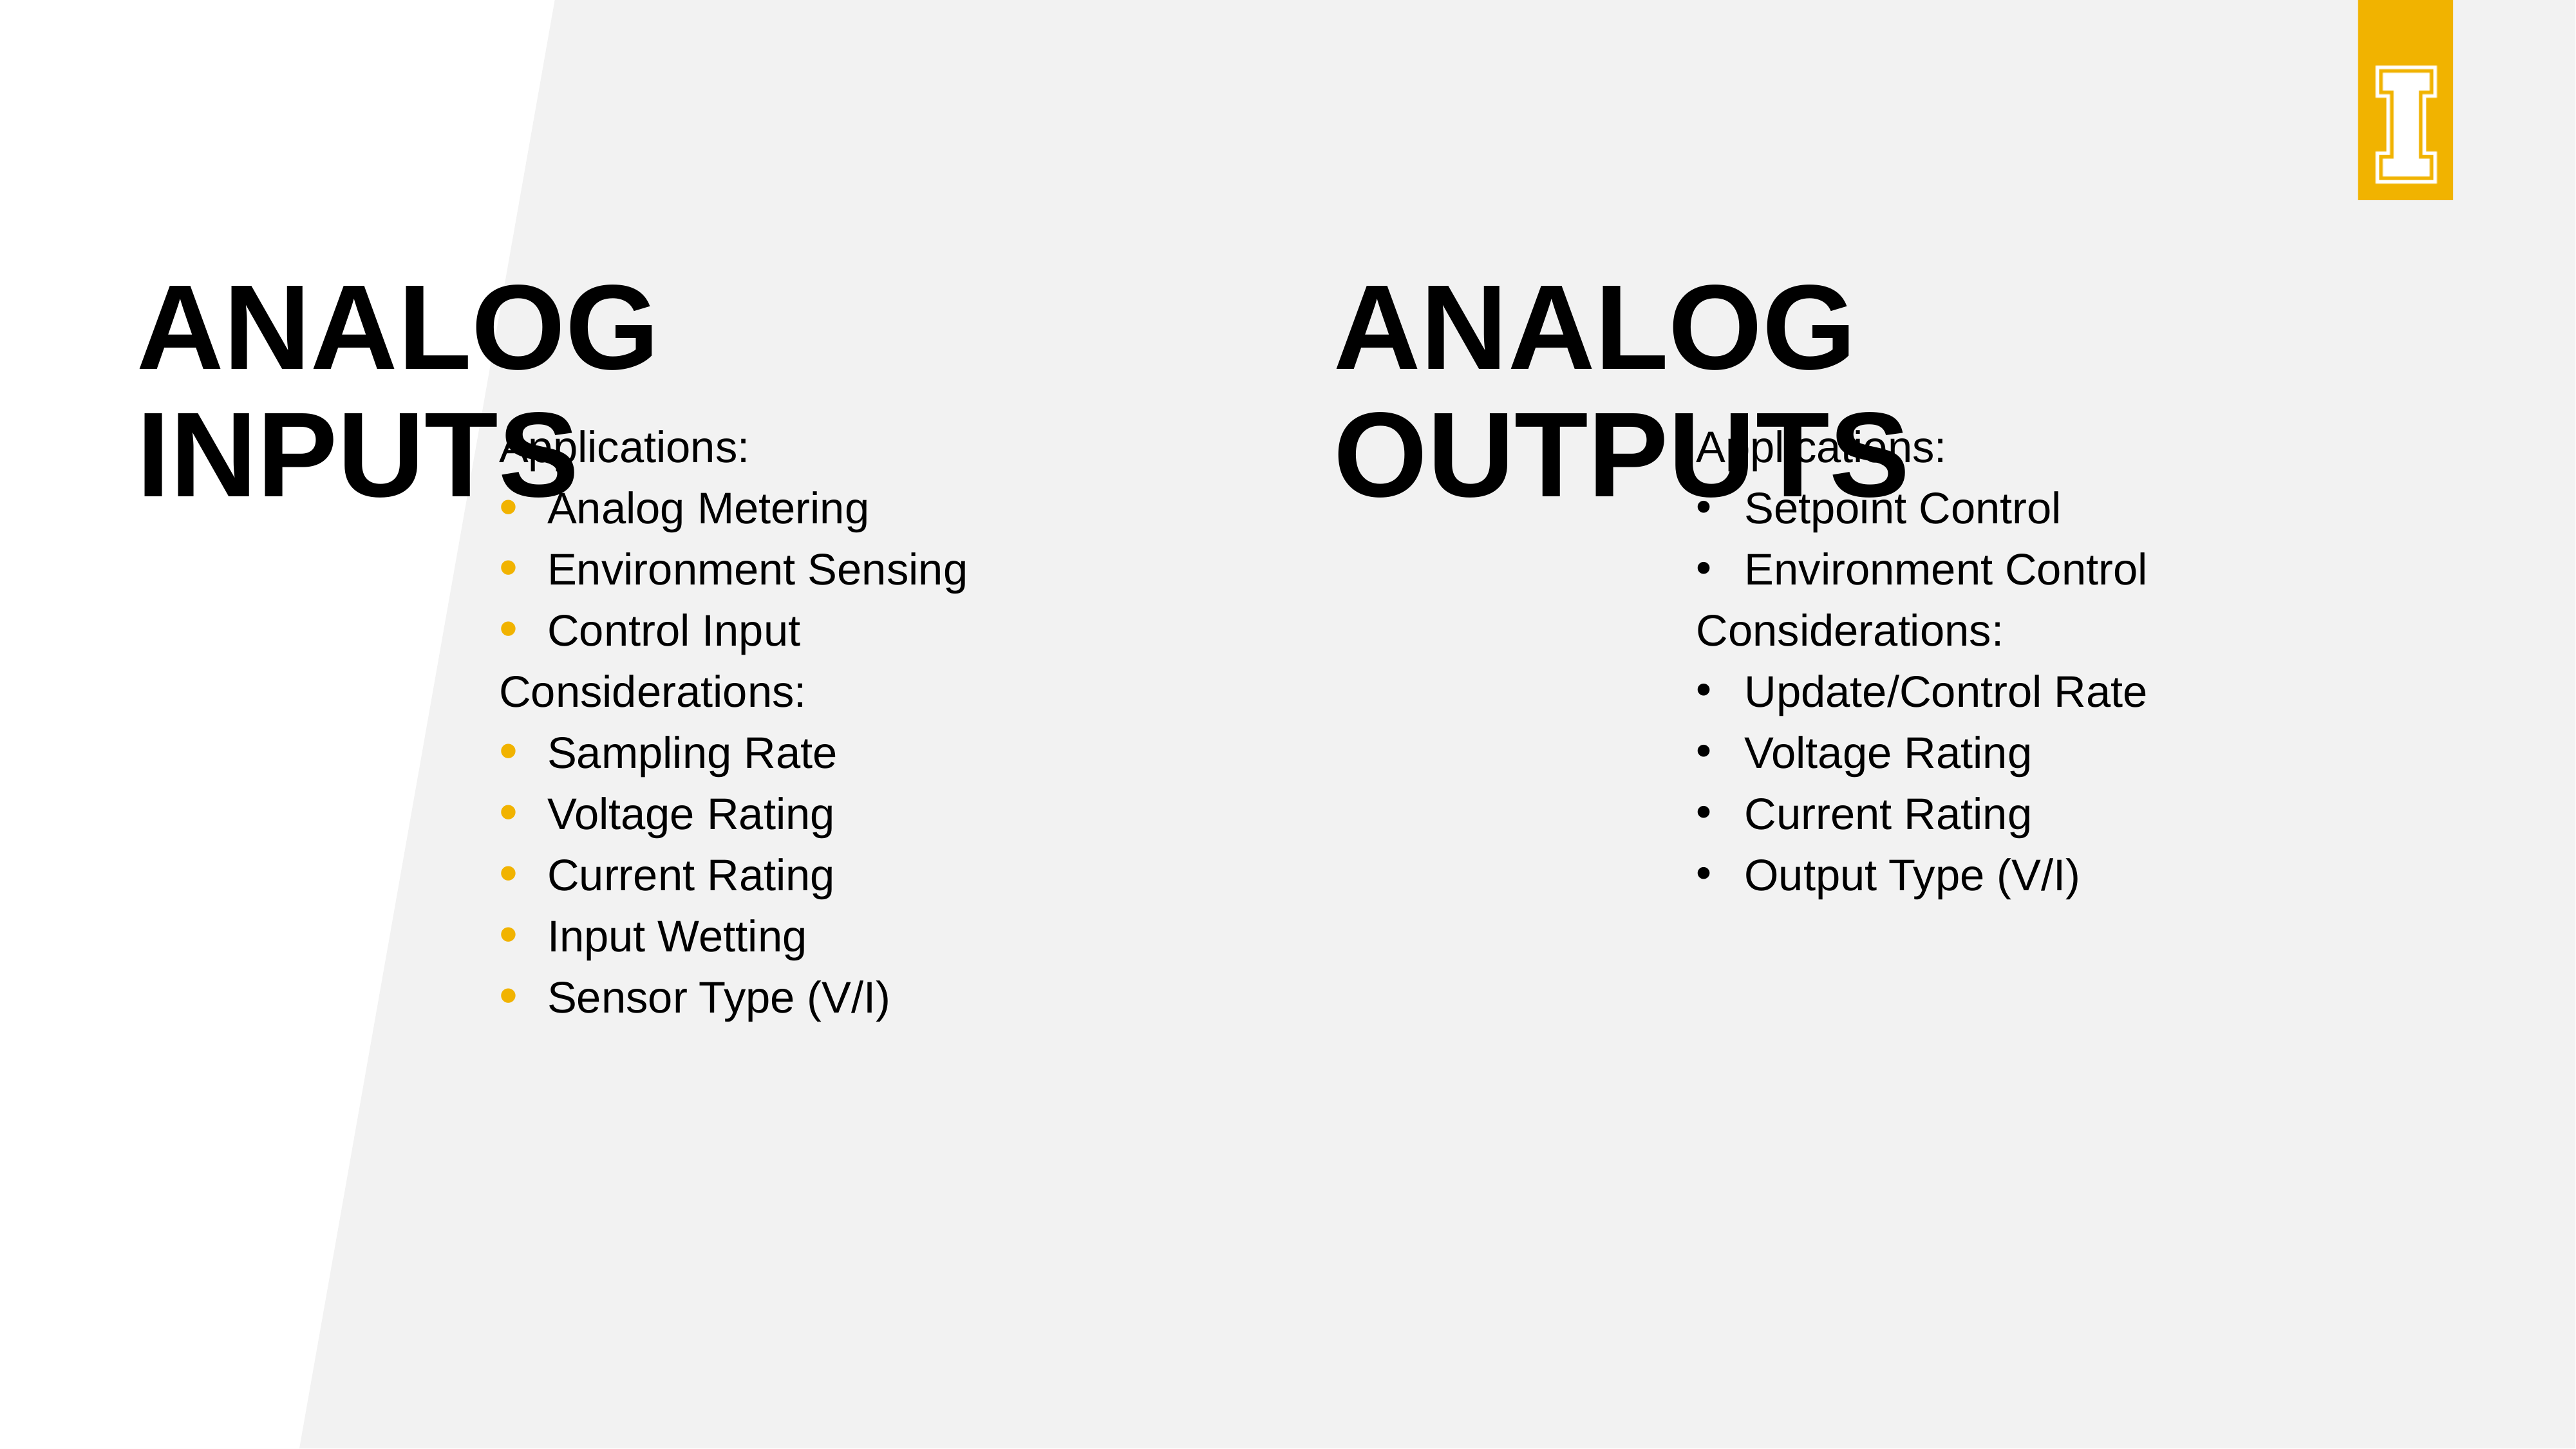

# Analog iNputs
analog OUTputs
Applications:
Analog Metering
Environment Sensing
Control Input
Considerations:
Sampling Rate
Voltage Rating
Current Rating
Input Wetting
Sensor Type (V/I)
Applications:
Setpoint Control
Environment Control
Considerations:
Update/Control Rate
Voltage Rating
Current Rating
Output Type (V/I)